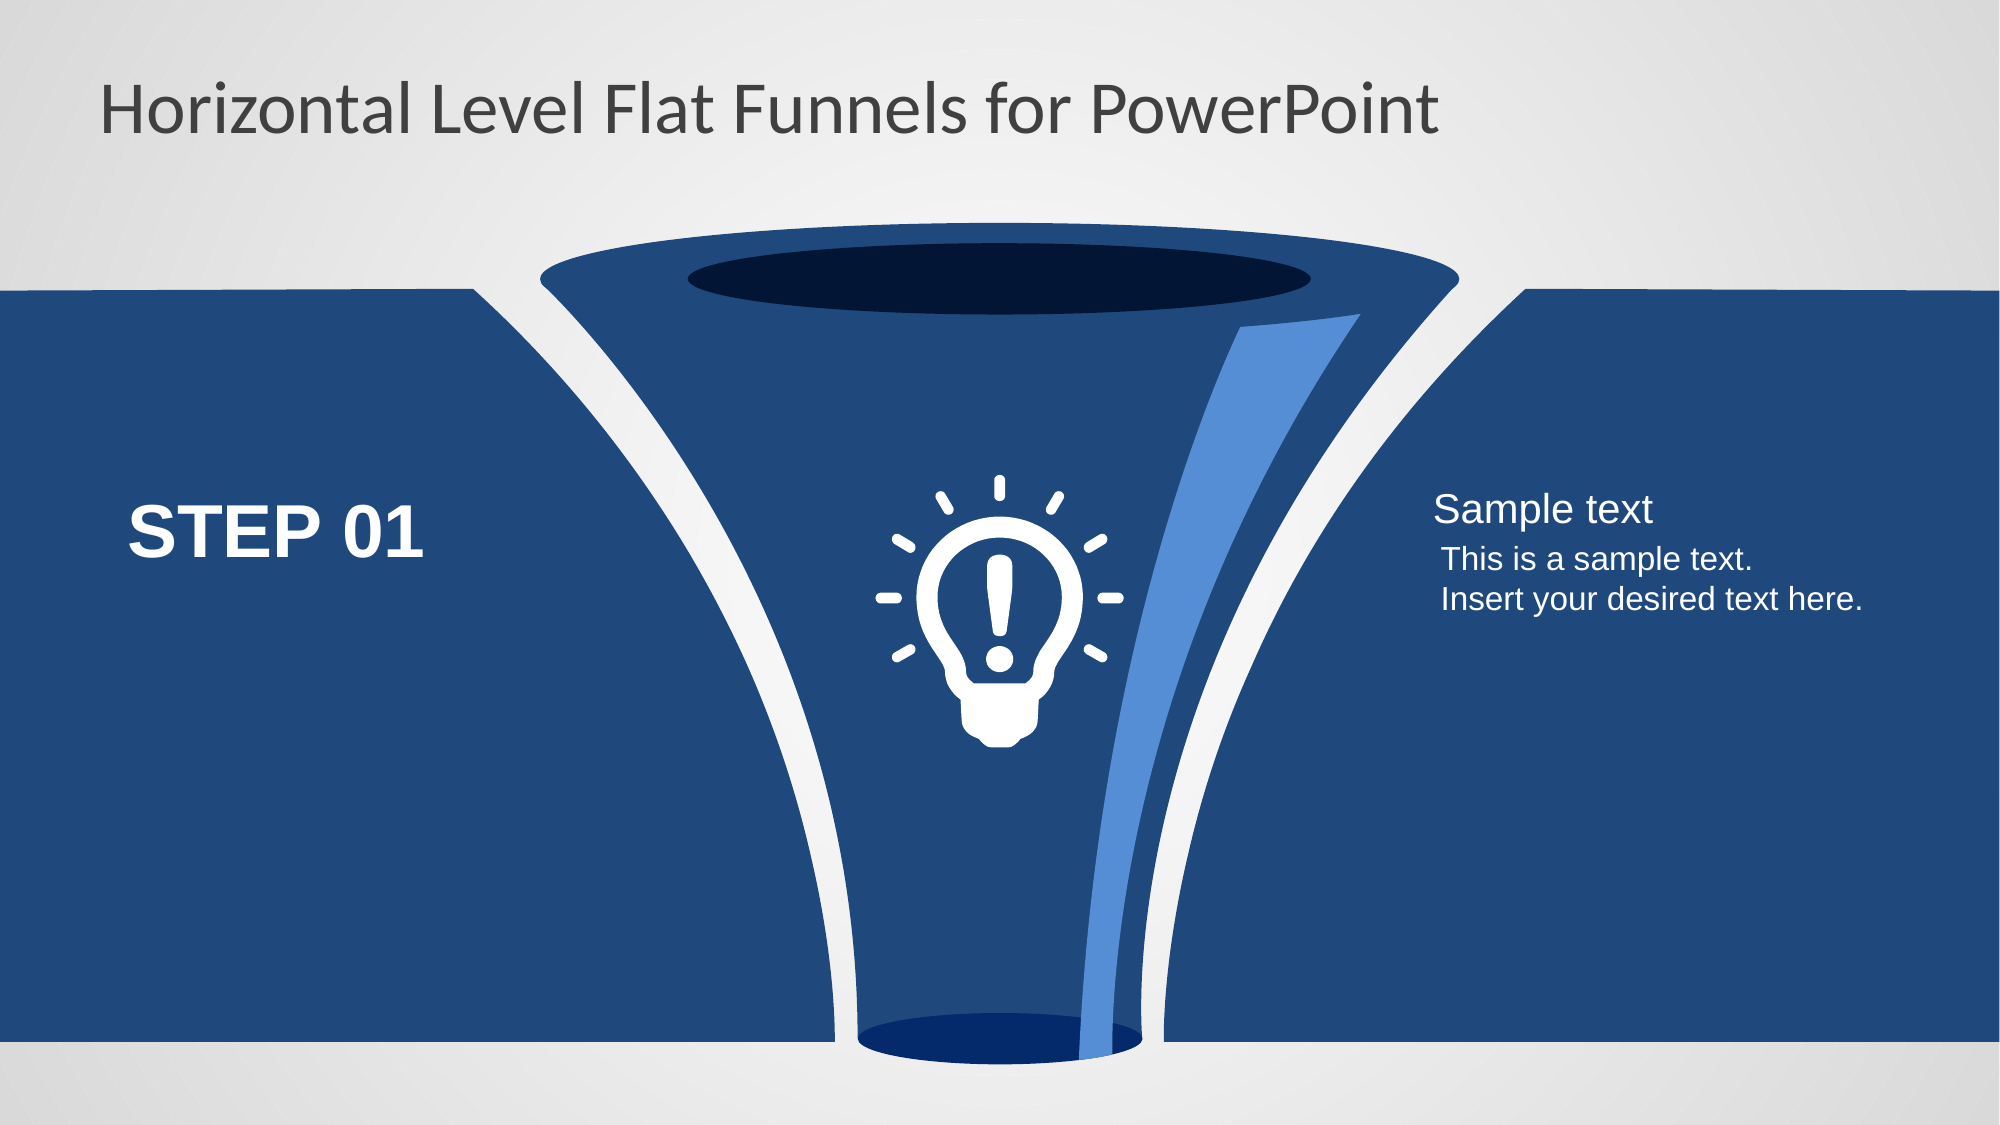

# Horizontal Level Flat Funnels for PowerPoint

STEP 01

Sample text
This is a sample text.
Insert your desired text here.